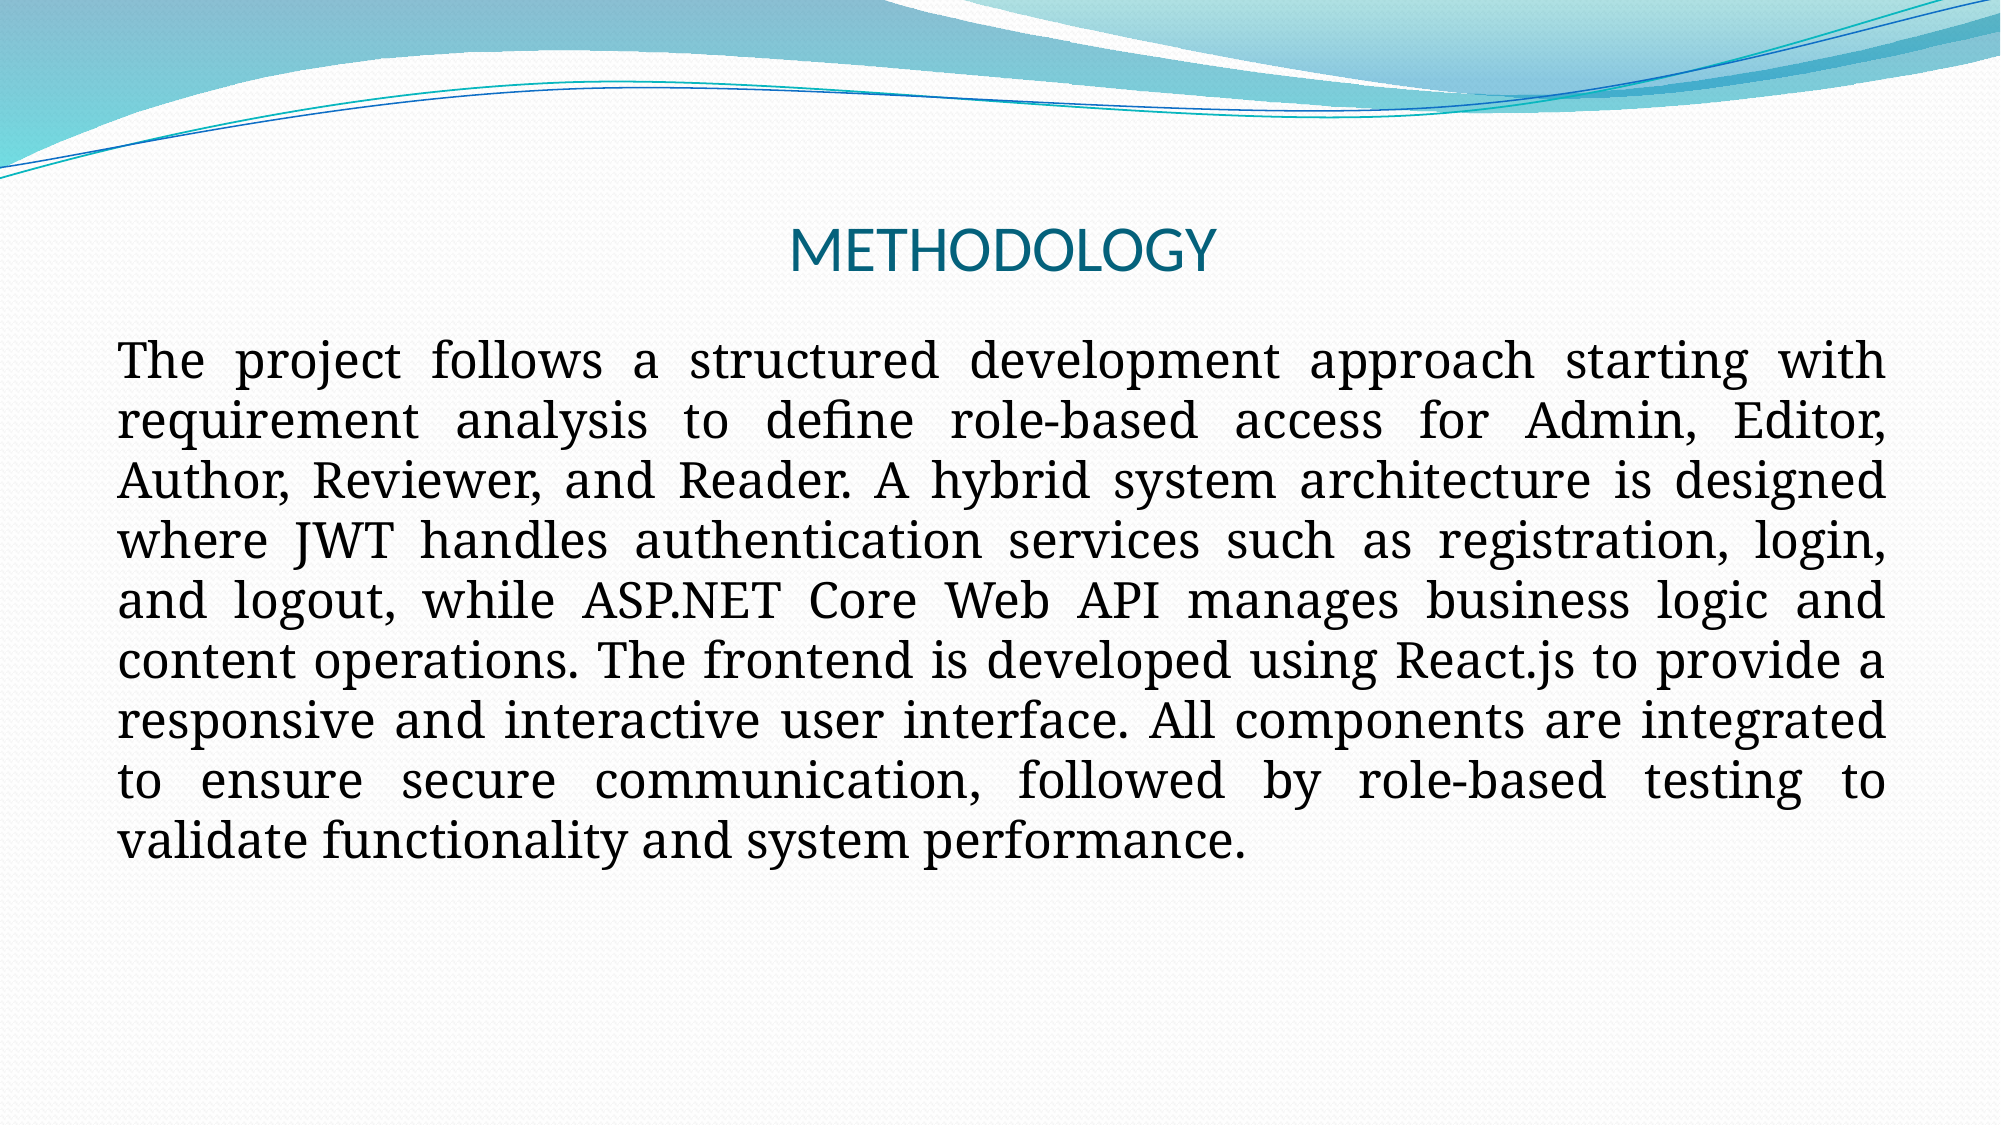

# METHODOLOGY
The project follows a structured development approach starting with requirement analysis to define role-based access for Admin, Editor, Author, Reviewer, and Reader. A hybrid system architecture is designed where JWT handles authentication services such as registration, login, and logout, while ASP.NET Core Web API manages business logic and content operations. The frontend is developed using React.js to provide a responsive and interactive user interface. All components are integrated to ensure secure communication, followed by role-based testing to validate functionality and system performance.